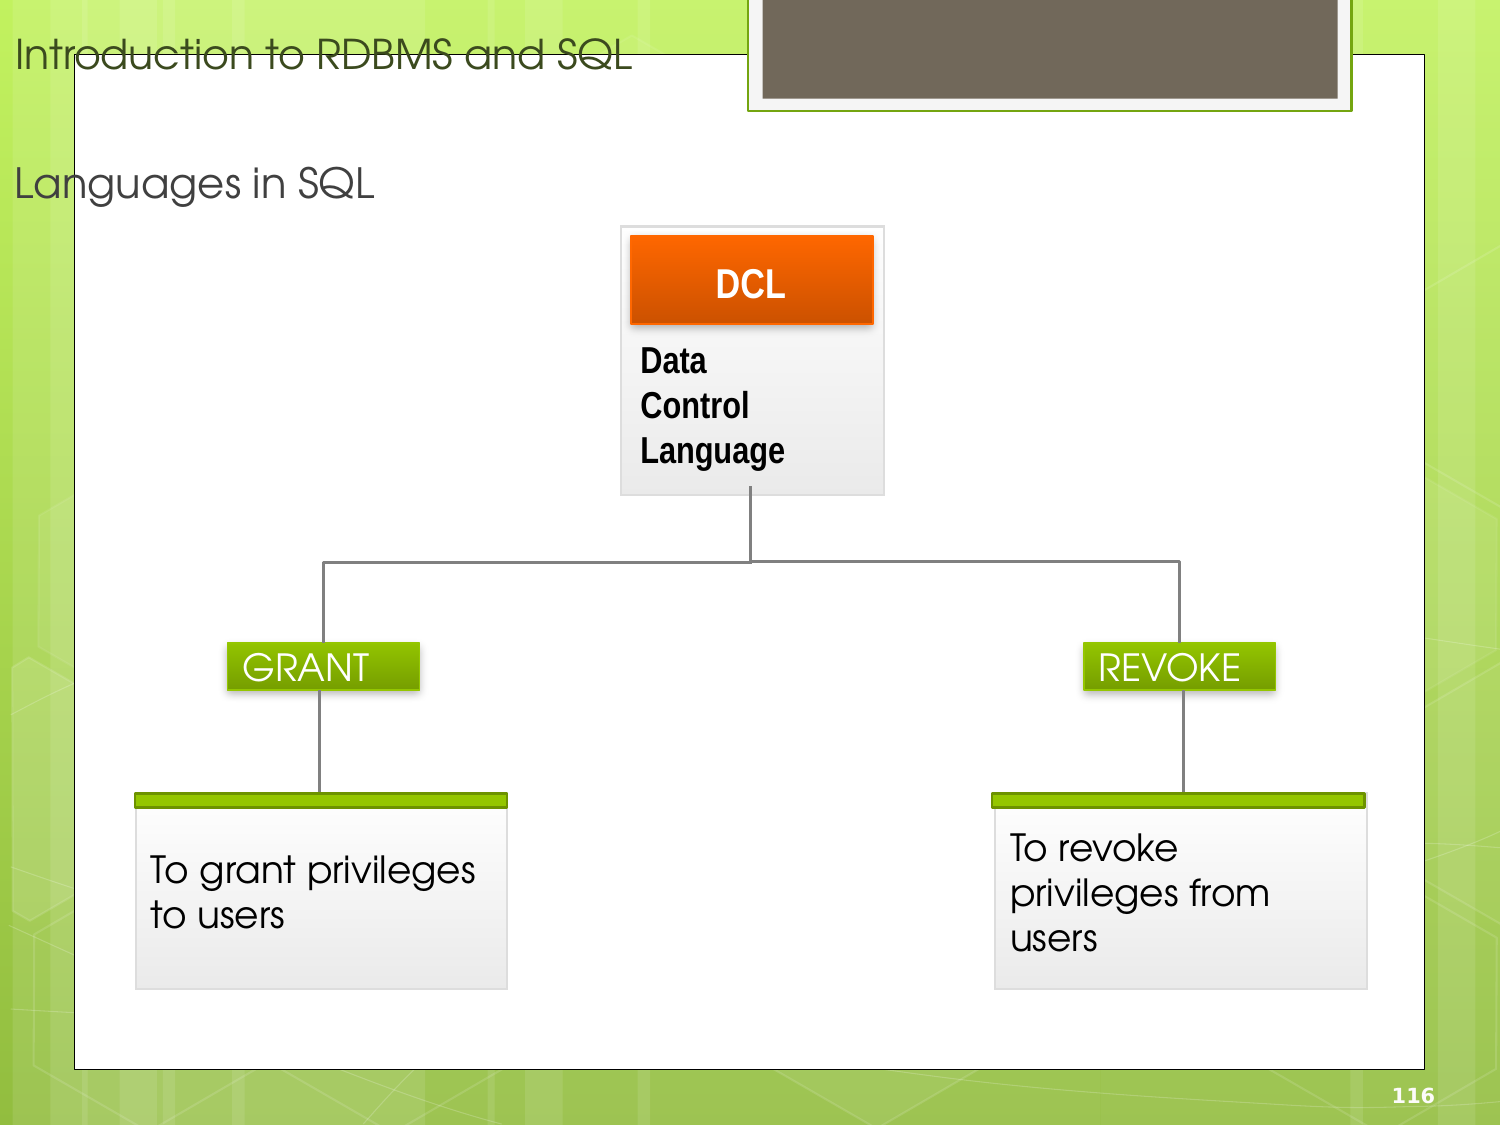

# Introduction to RDBMS and SQL
Languages in SQL

DCL
Data
Control Language
GRANT
REVOKE

To grant privileges to users

To revoke privileges from users